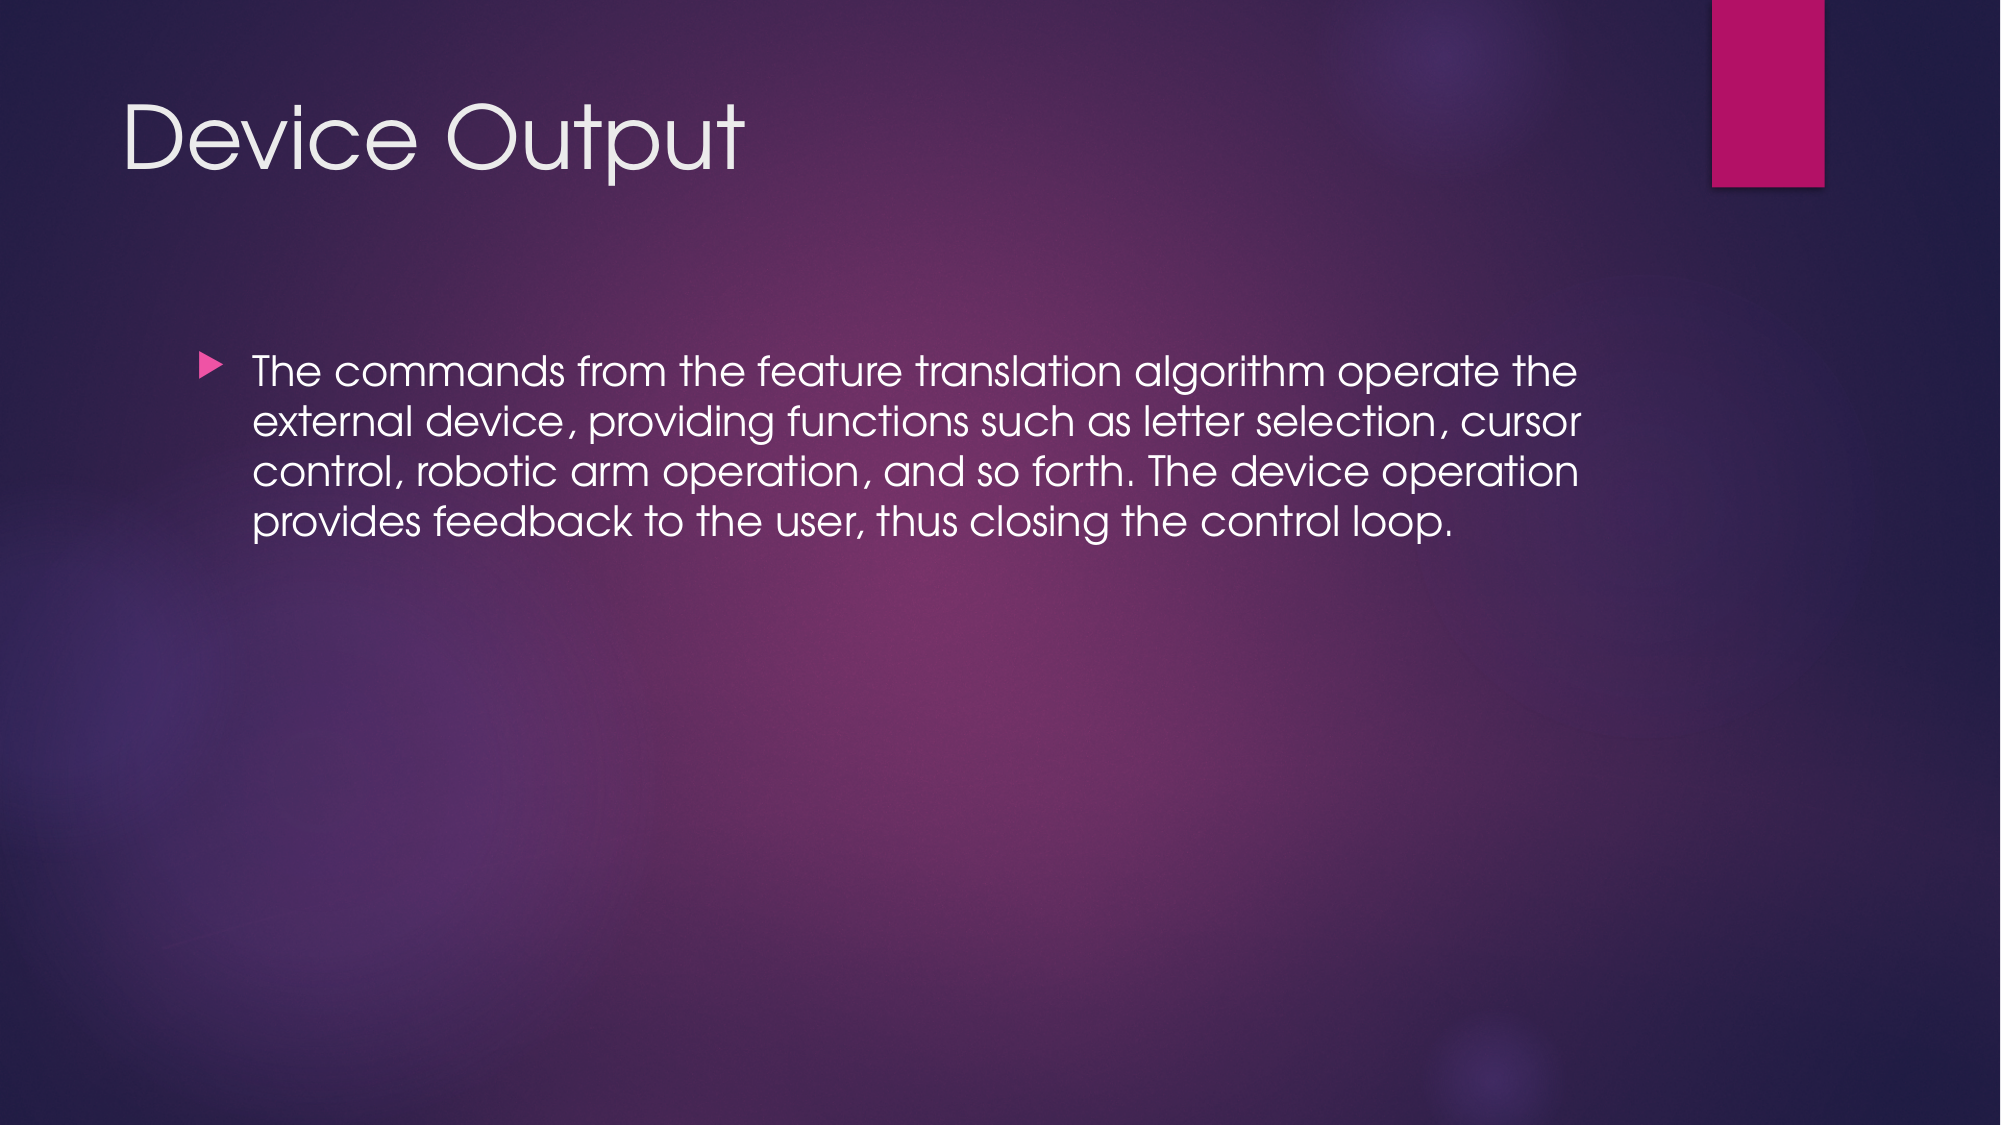

# Device Output
The commands from the feature translation algorithm operate the external device, providing functions such as letter selection, cursor control, robotic arm operation, and so forth. The device operation provides feedback to the user, thus closing the control loop.